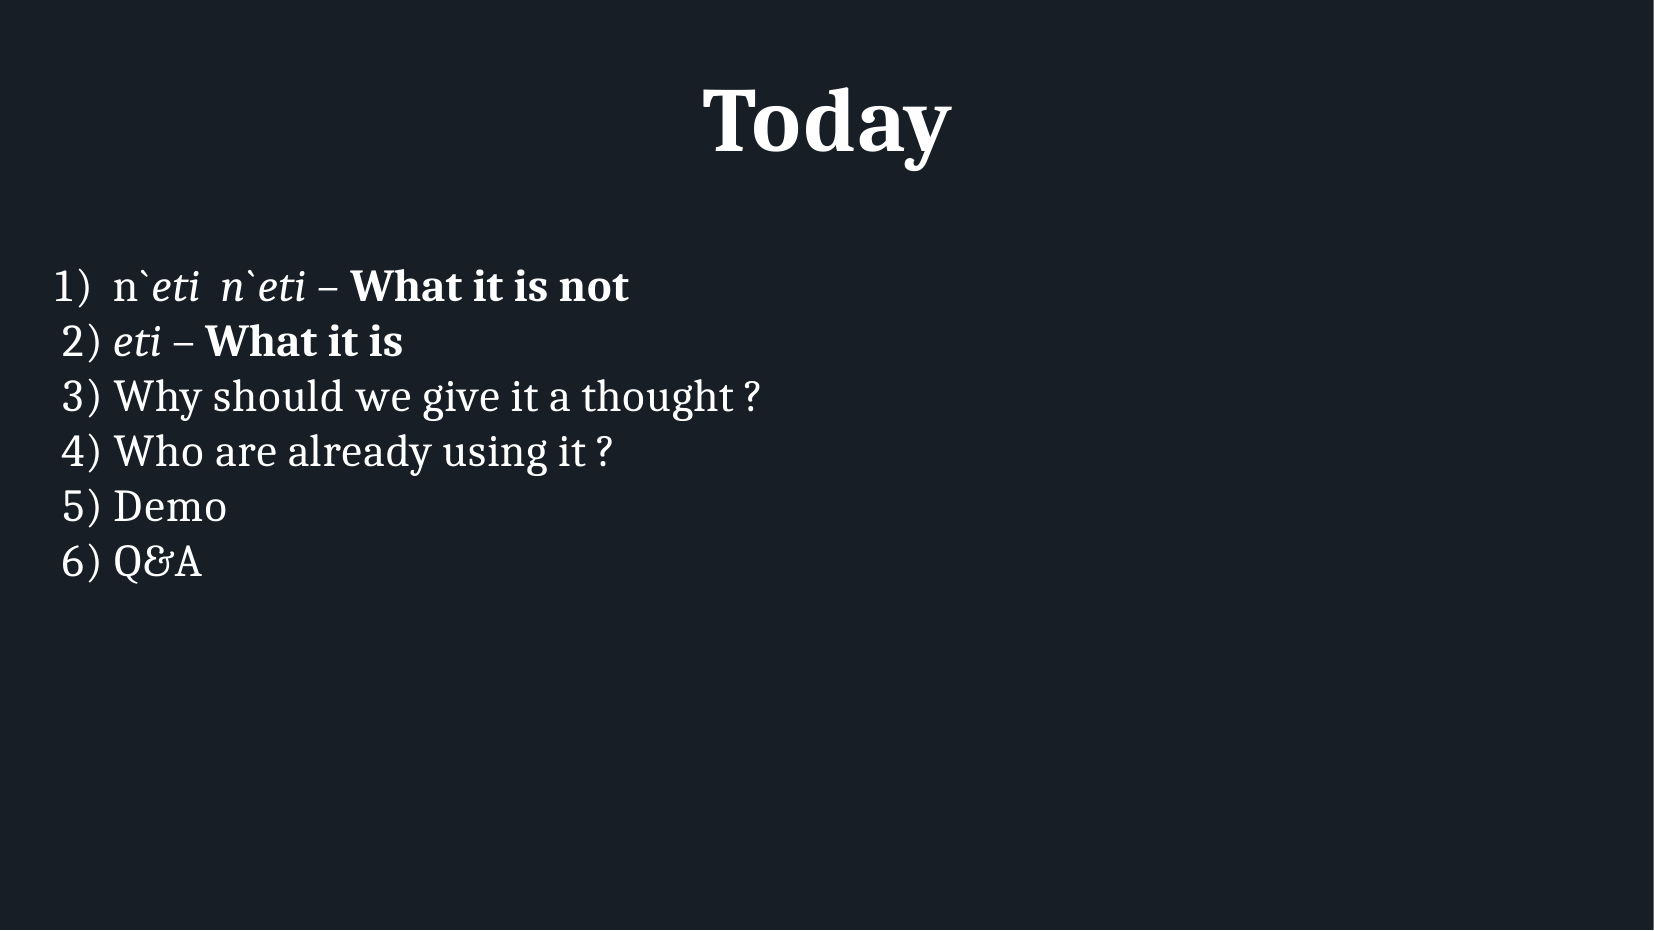

Today

1)  n`eti  n`eti – What it is not
 2) eti – What it is
 3) Why should we give it a thought ?
 4) Who are already using it ?
 5) Demo
 6) Q&A